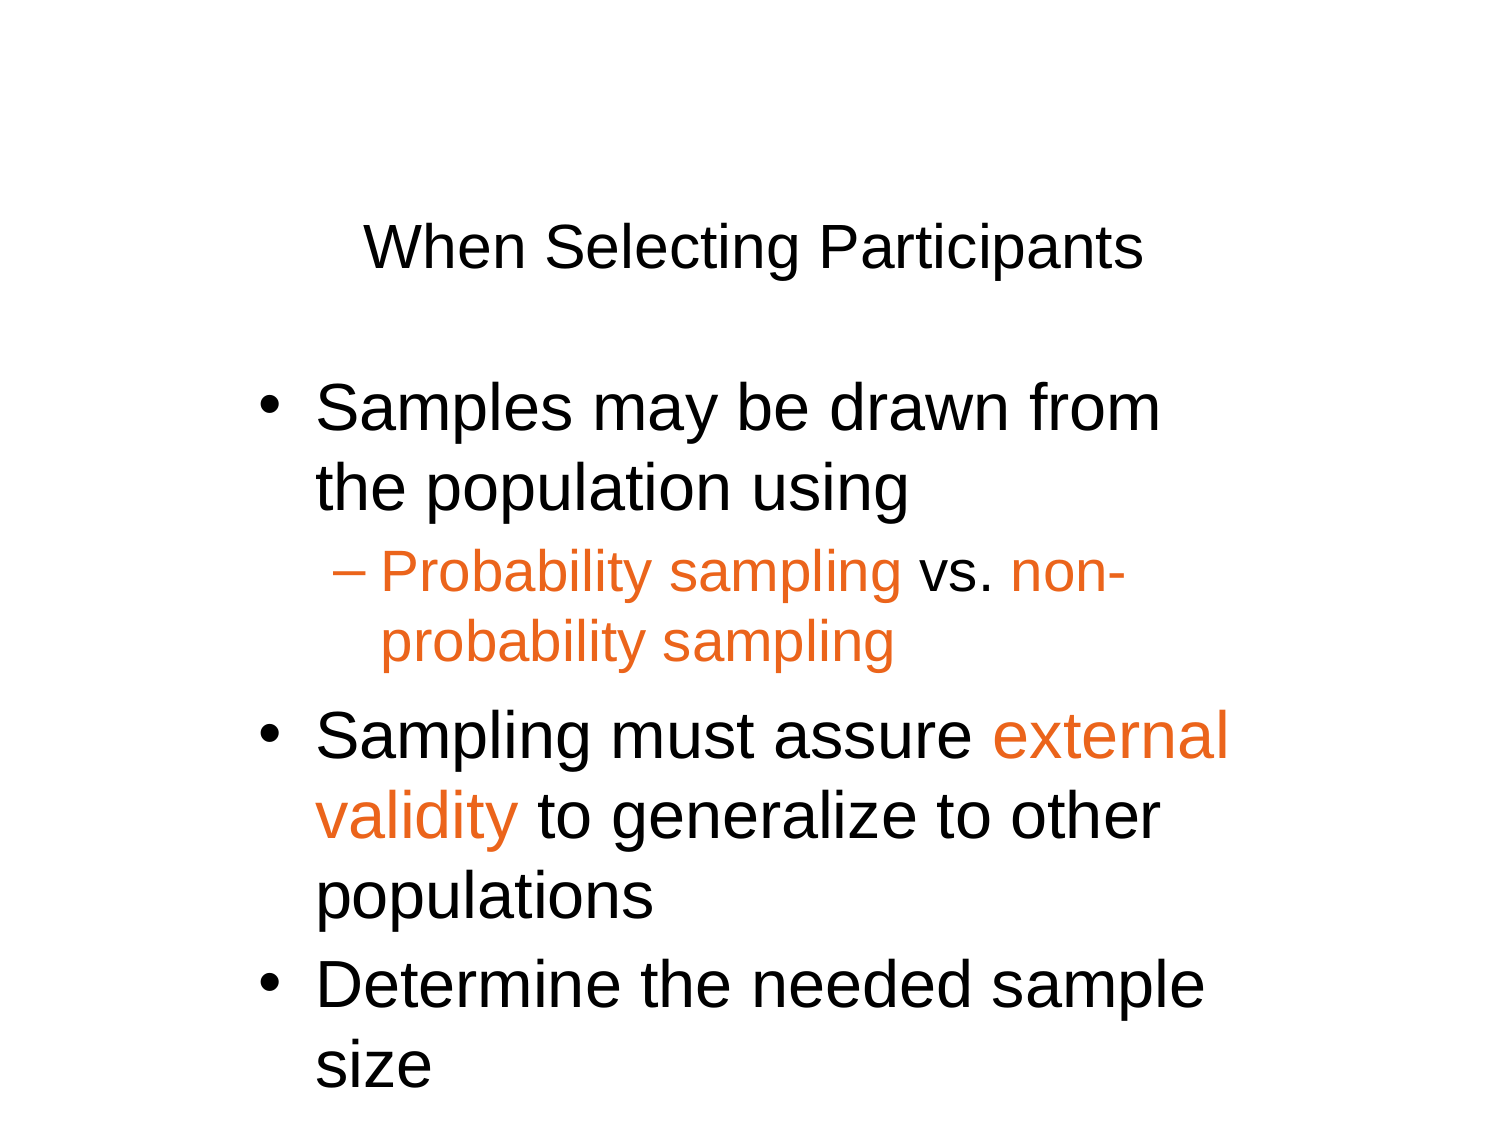

# When Selecting Participants
Samples may be drawn from the population using
Probability sampling vs. non-probability sampling
Sampling must assure external validity to generalize to other populations
Determine the needed sample size
Conduct a power analysis once you have determined your variables of interest
Larger samples provide more accurate estimates of population values!